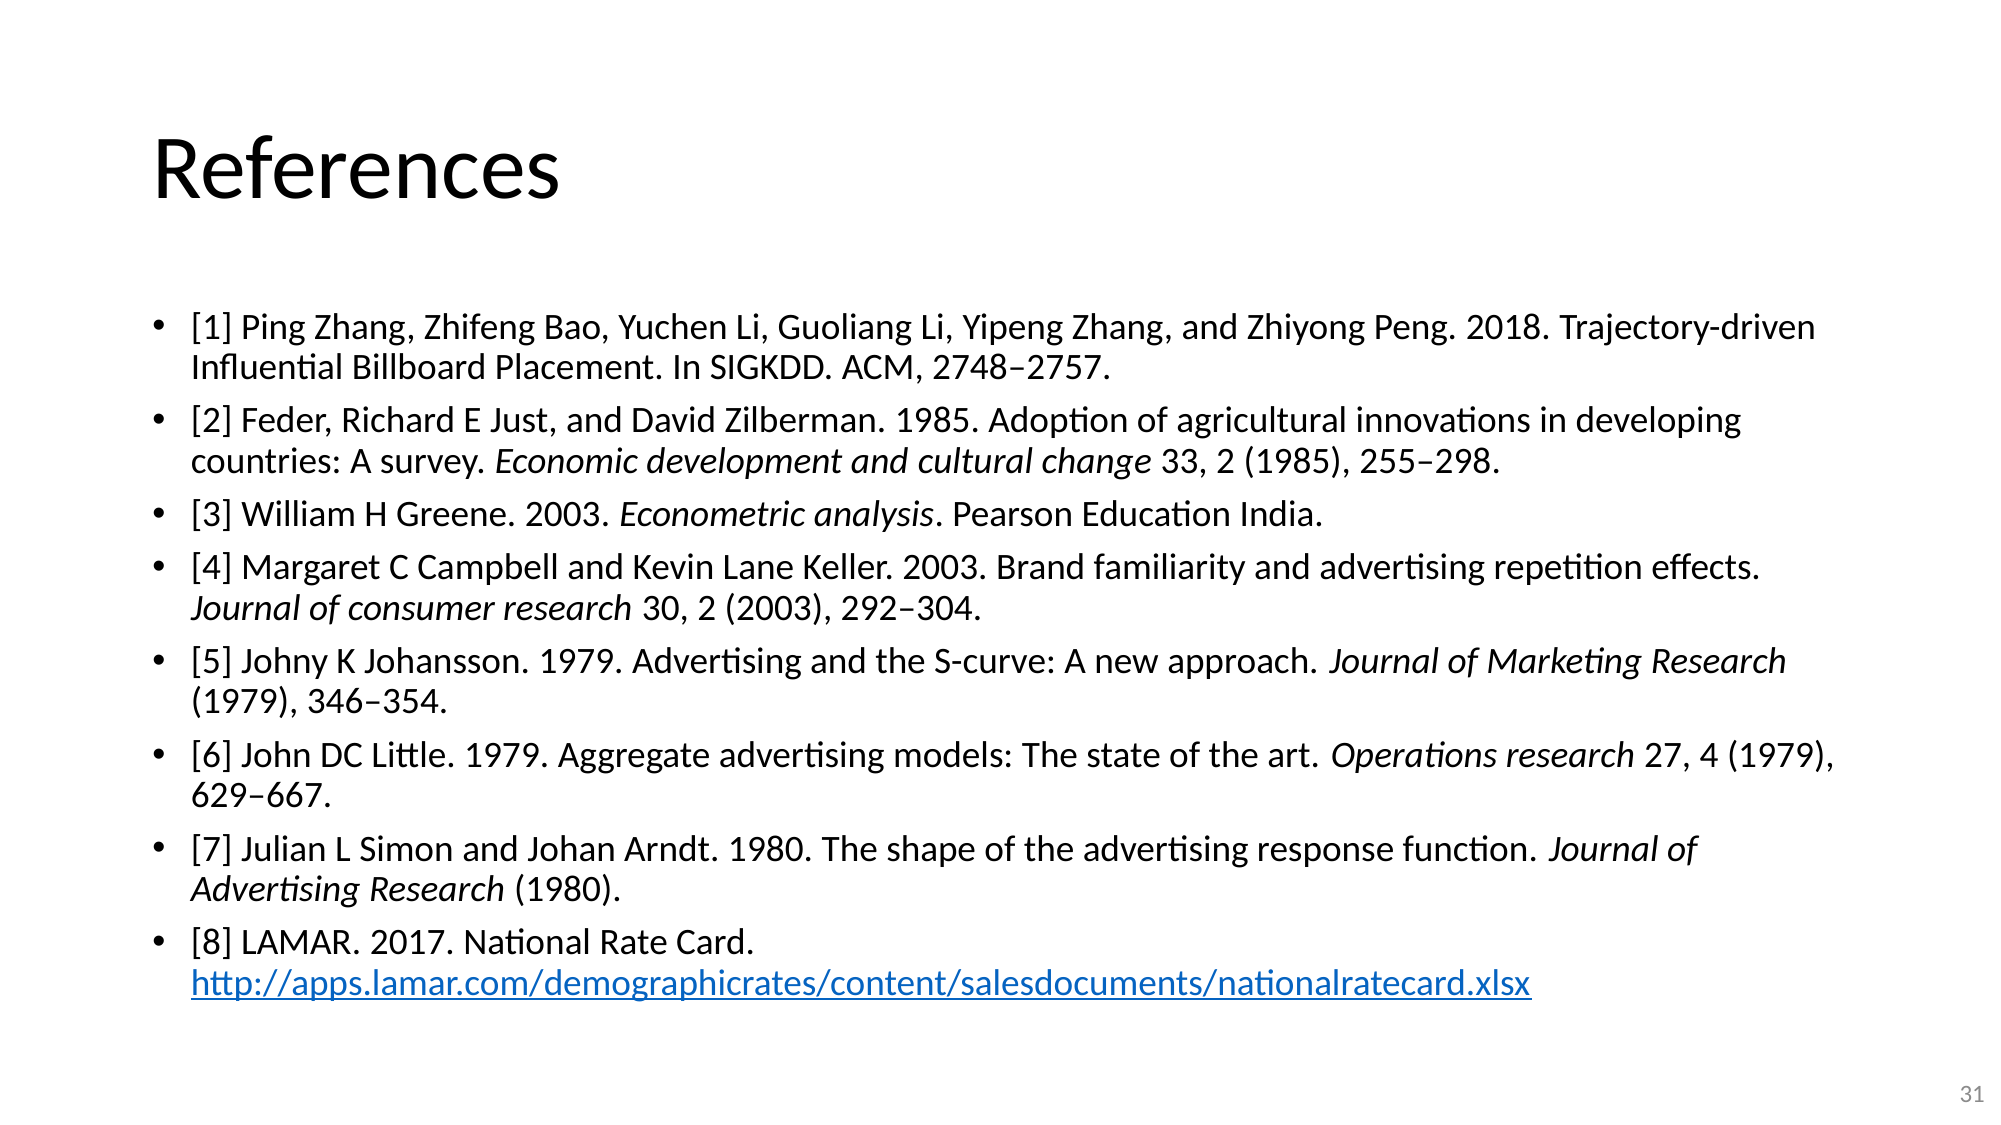

# References
[1] Ping Zhang, Zhifeng Bao, Yuchen Li, Guoliang Li, Yipeng Zhang, and Zhiyong Peng. 2018. Trajectory-driven Influential Billboard Placement. In SIGKDD. ACM, 2748–2757.
[2] Feder, Richard E Just, and David Zilberman. 1985. Adoption of agricultural innovations in developing countries: A survey. Economic development and cultural change 33, 2 (1985), 255–298.
[3] William H Greene. 2003. Econometric analysis. Pearson Education India.
[4] Margaret C Campbell and Kevin Lane Keller. 2003. Brand familiarity and advertising repetition effects. Journal of consumer research 30, 2 (2003), 292–304.
[5] Johny K Johansson. 1979. Advertising and the S-curve: A new approach. Journal of Marketing Research (1979), 346–354.
[6] John DC Little. 1979. Aggregate advertising models: The state of the art. Operations research 27, 4 (1979), 629–667.
[7] Julian L Simon and Johan Arndt. 1980. The shape of the advertising response function. Journal of Advertising Research (1980).
[8] LAMAR. 2017. National Rate Card. http://apps.lamar.com/demographicrates/content/salesdocuments/nationalratecard.xlsx
31